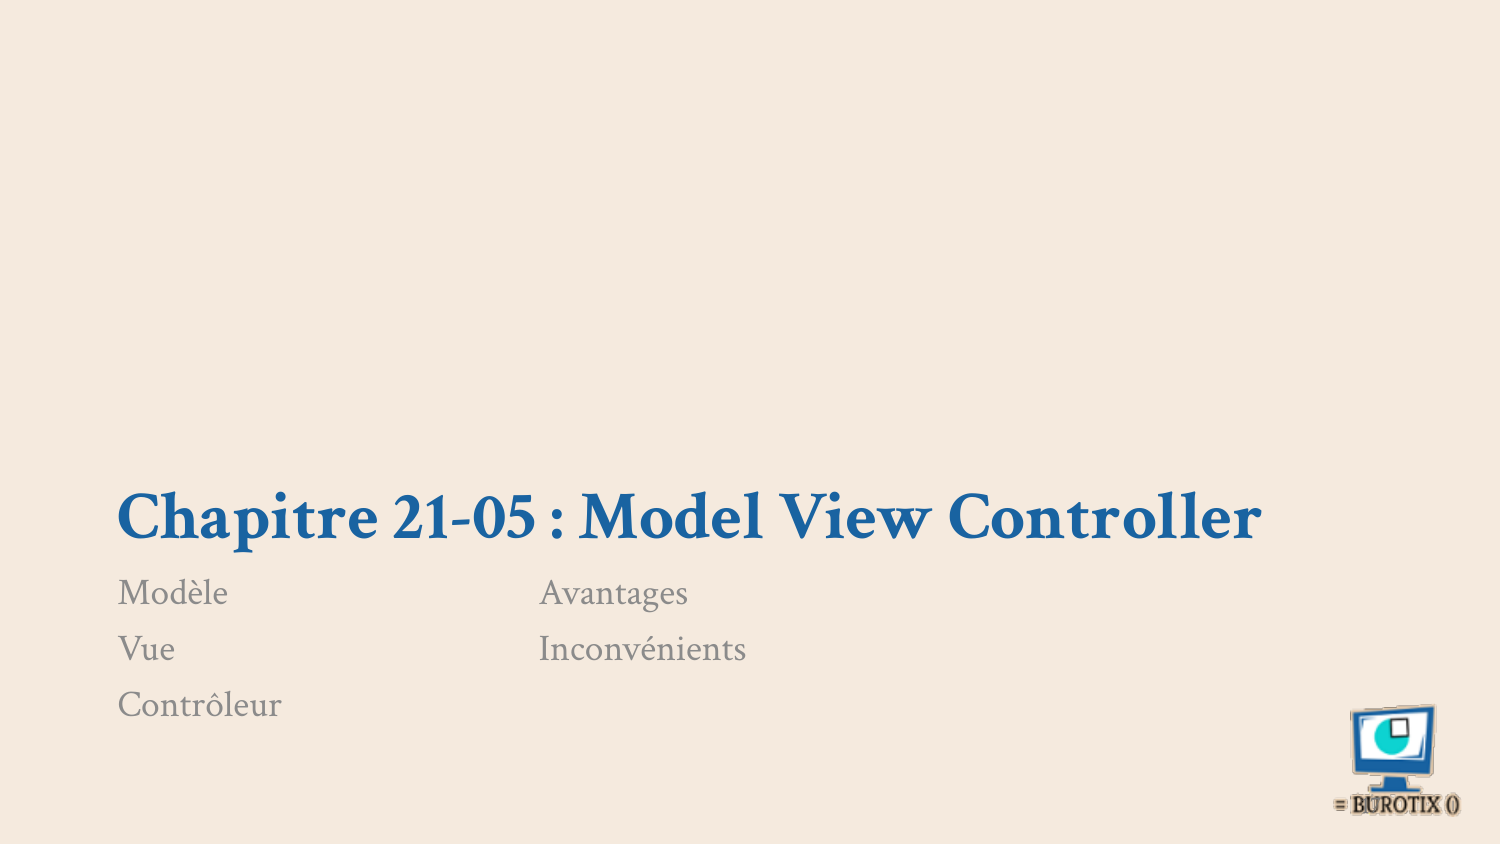

# Chapitre 21-05 : Model View Controller
Modèle
Vue
Contrôleur
Avantages
Inconvénients
17